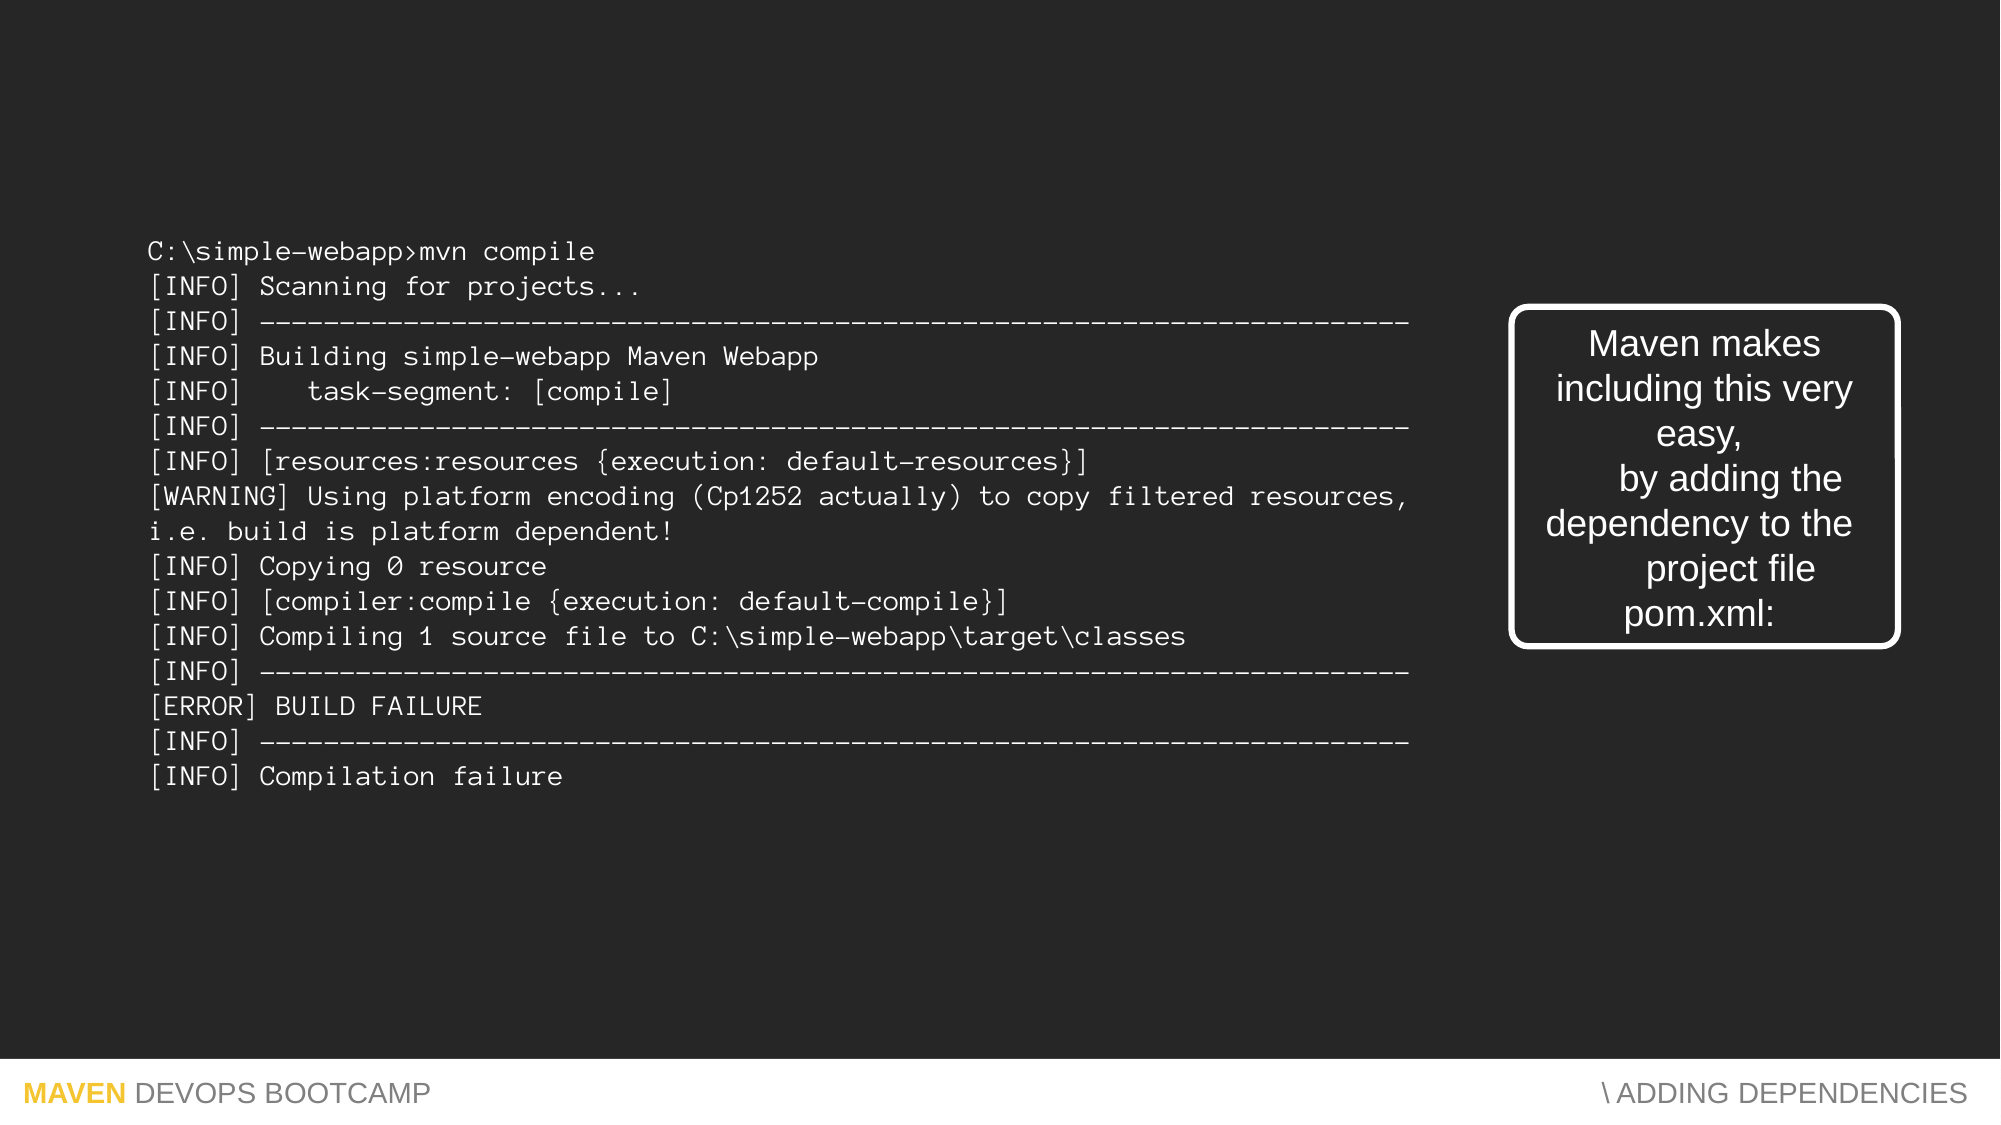

C:\simple-webapp>mvn compile
[INFO] Scanning for projects...
[INFO] ------------------------------------------------------------------------
[INFO] Building simple-webapp Maven Webapp
[INFO]    task-segment: [compile]
[INFO] ------------------------------------------------------------------------
[INFO] [resources:resources {execution: default-resources}]
[WARNING] Using platform encoding (Cp1252 actually) to copy filtered resources,
i.e. build is platform dependent!
[INFO] Copying 0 resource
[INFO] [compiler:compile {execution: default-compile}]
[INFO] Compiling 1 source file to C:\simple-webapp\target\classes
[INFO] ------------------------------------------------------------------------
[ERROR] BUILD FAILURE
[INFO] ------------------------------------------------------------------------
[INFO] Compilation failure
Maven makes including this very easy,
     by adding the dependency to the
     project file pom.xml:
 MAVEN DEVOPS BOOTCAMP						                                               \ ADDING DEPENDENCIES